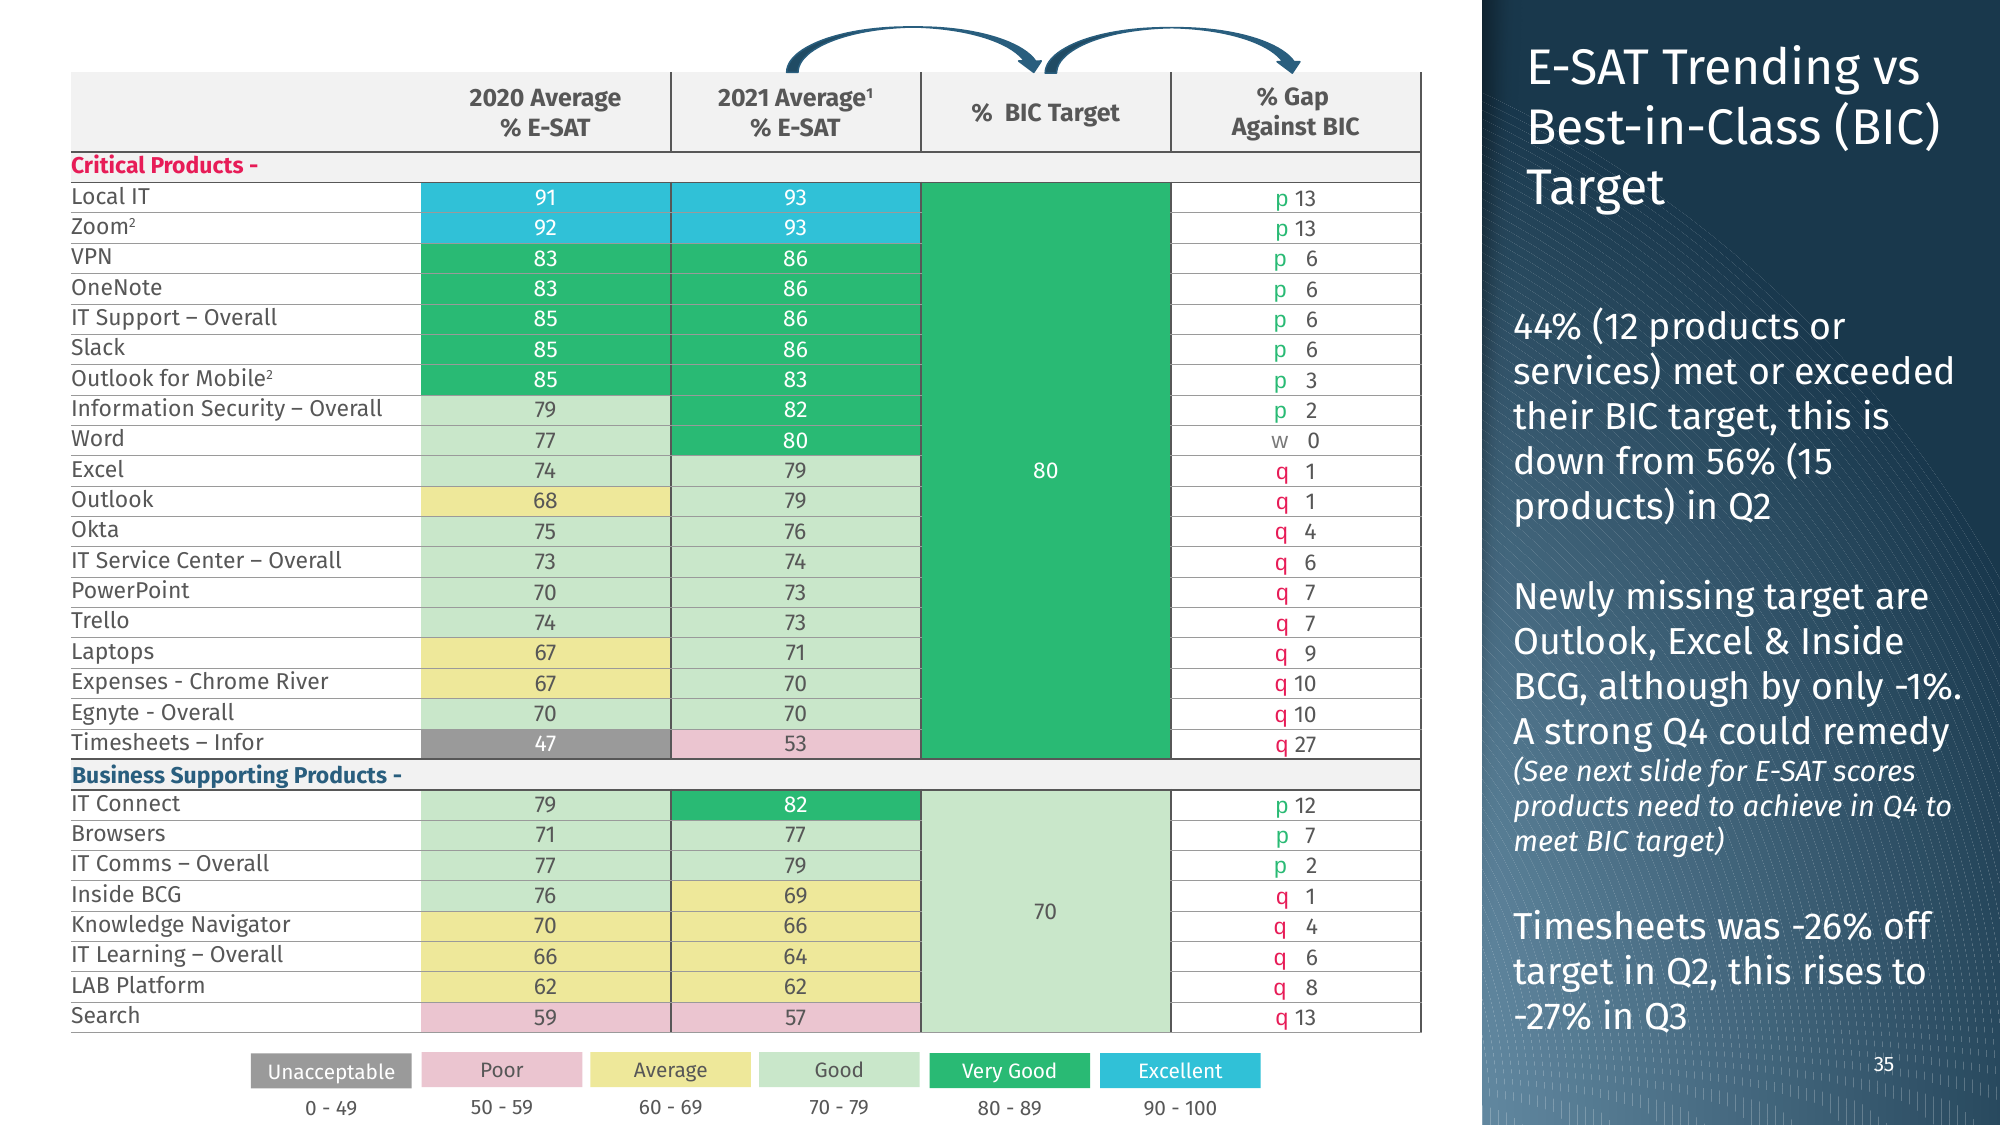

E-SAT Trending vs Best-in-Class (BIC) Target

|  | 2020 Average % E-SAT | 2021 Average1 % E-SAT | % BIC Target | % Gap Against BIC |
| --- | --- | --- | --- | --- |
| Critical Products - |  |  |  |  |
| Local IT | 91 | 93 | 80 | p 13 |
| Zoom2 | 92 | 93 |  | p 13 |
| VPN | 83 | 86 |  | p 96 |
| OneNote | 83 | 86 |  | p 96 |
| IT Support – Overall | 85 | 86 |  | p 96 |
| Slack | 85 | 86 |  | p 96 |
| Outlook for Mobile2 | 85 | 83 |  | p 93 |
| Information Security – Overall | 79 | 82 |  | p 12 |
| Word | 77 | 80 |  | w 00 |
| Excel | 74 | 79 |  | q 11 |
| Outlook | 68 | 79 |  | q 11 |
| Okta | 75 | 76 |  | q 14 |
| IT Service Center – Overall | 73 | 74 |  | q 16 |
| PowerPoint | 70 | 73 |  | q 17 |
| Trello | 74 | 73 |  | q 17 |
| Laptops | 67 | 71 |  | q 19 |
| Expenses - Chrome River | 67 | 70 |  | q 10 |
| Egnyte - Overall | 70 | 70 |  | q 10 |
| Timesheets – Infor | 47 | 53 |  | q 27 |
| Business Supporting Products - |  |  |  |  |
| IT Connect | 79 | 82 | 70 | p 12 |
| Browsers | 71 | 77 |  | p 17 |
| IT Comms – Overall | 77 | 79 |  | p 92 |
| Inside BCG | 76 | 69 |  | q 11 |
| Knowledge Navigator | 70 | 66 |  | q 64 |
| IT Learning – Overall | 66 | 64 |  | q 66 |
| LAB Platform | 62 | 62 |  | q 68 |
| Search | 59 | 57 |  | q 13 |
44% (12 products or services) met or exceeded their BIC target, this is down from 56% (15 products) in Q2

Newly missing target are Outlook, Excel & Inside BCG, although by only -1%. A strong Q4 could remedy
(See next slide for E-SAT scores products need to achieve in Q4 to meet BIC target)

Timesheets was -26% off target in Q2, this rises to
-27% in Q3
Good
Average
Poor
Excellent
Very Good
Unacceptable
70 - 79
60 - 69
50 - 59
90 - 100
80 - 89
0 - 49